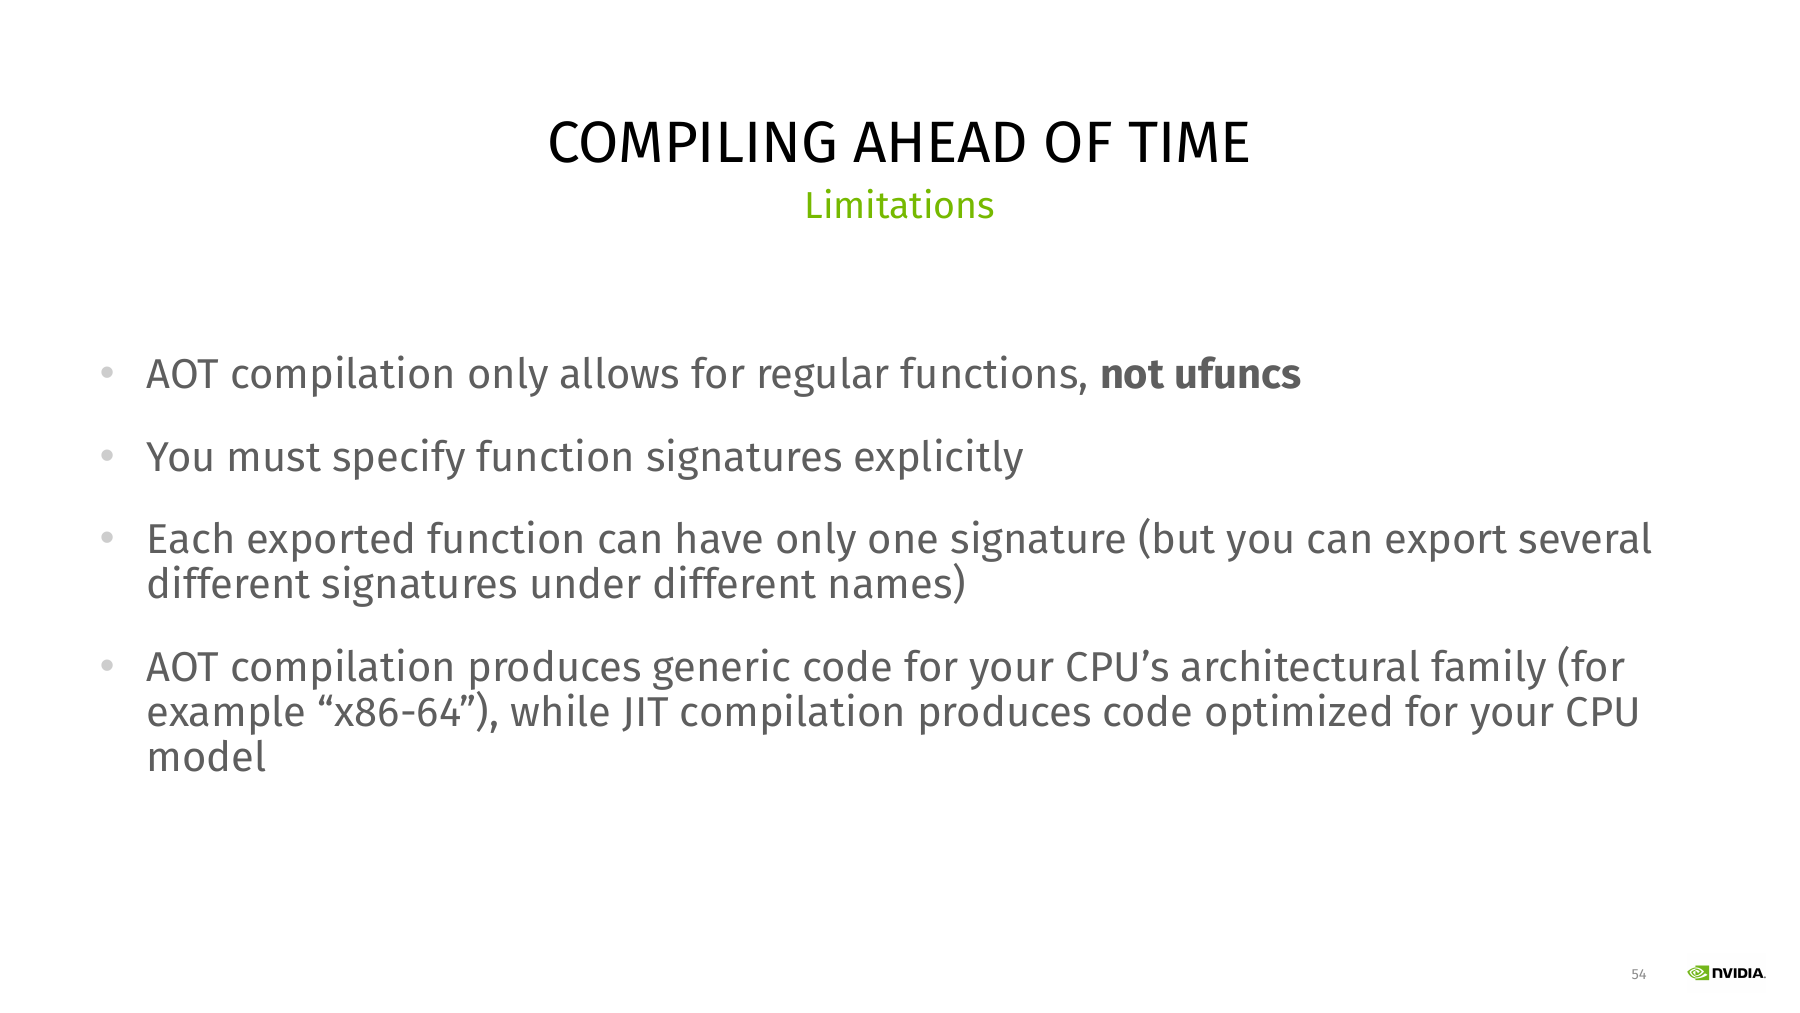

# Compiling ahead of time
Limitations
AOT compilation only allows for regular functions, not ufuncs
You must specify function signatures explicitly
Each exported function can have only one signature (but you can export several different signatures under different names)
AOT compilation produces generic code for your CPU’s architectural family (for example “x86-64”), while JIT compilation produces code optimized for your CPU model